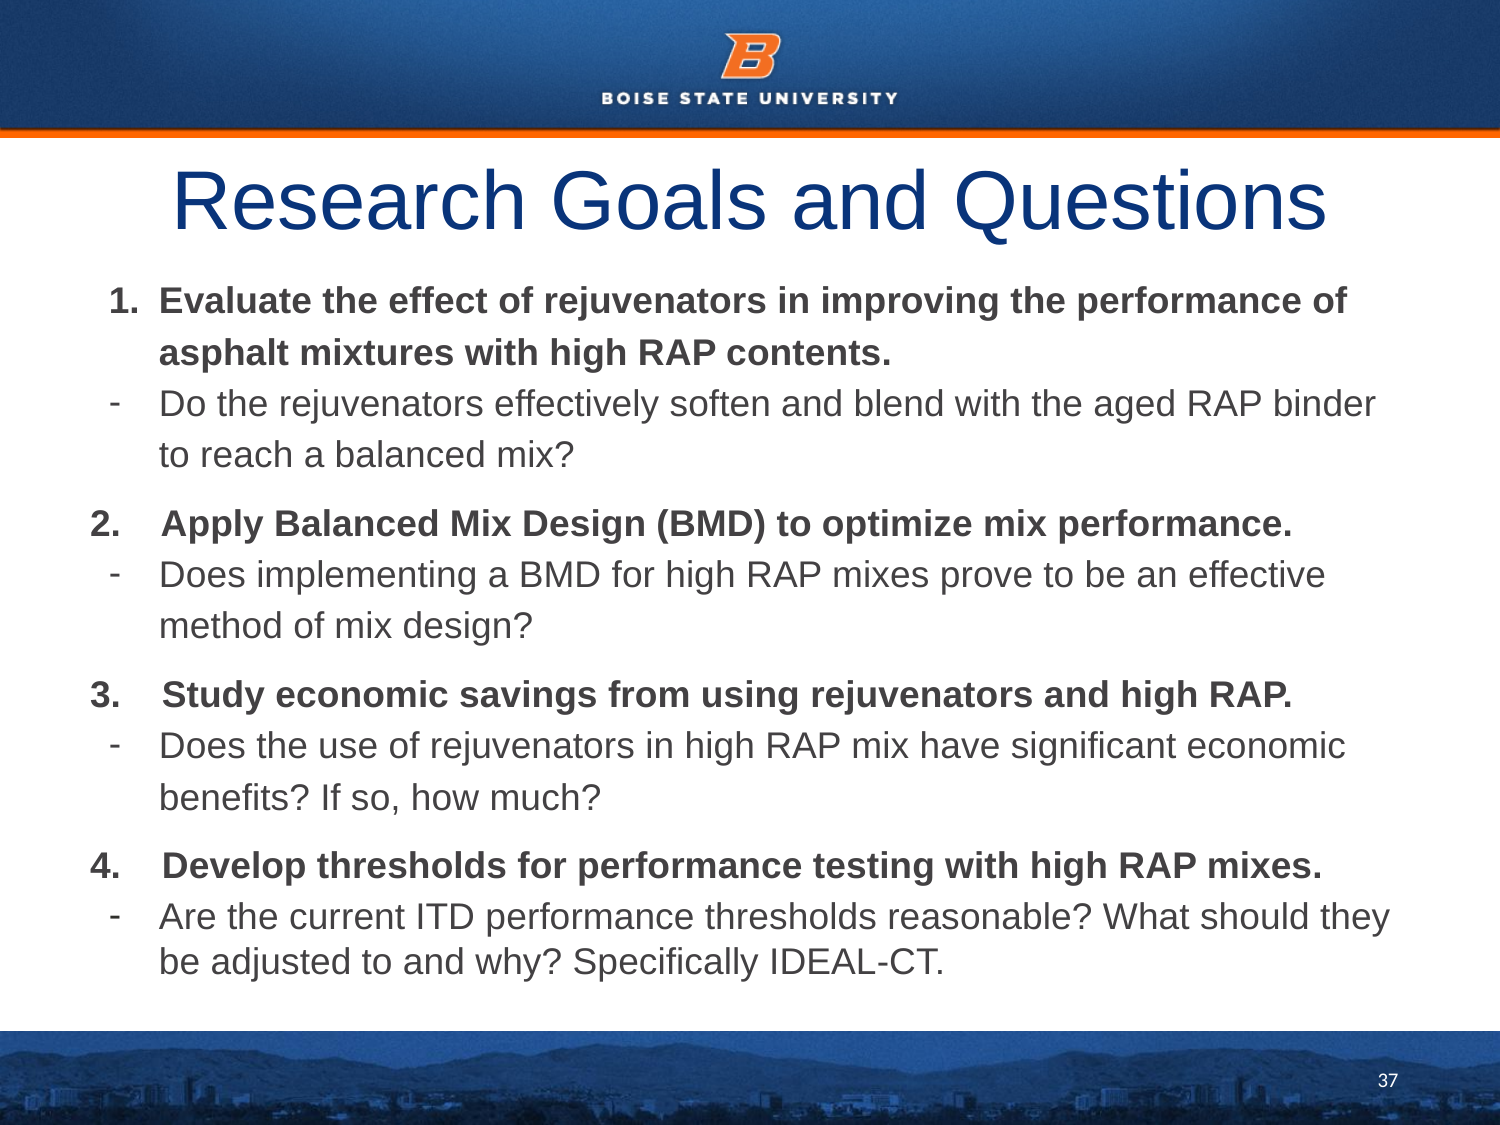

# Research Goals and Questions
Evaluate the effect of rejuvenators in improving the performance of asphalt mixtures with high RAP contents.
Do the rejuvenators effectively soften and blend with the aged RAP binder to reach a balanced mix?
2.    Apply Balanced Mix Design (BMD) to optimize mix performance.
Does implementing a BMD for high RAP mixes prove to be an effective method of mix design?
3.    Study economic savings from using rejuvenators and high RAP.
Does the use of rejuvenators in high RAP mix have significant economic benefits? If so, how much?
4.    Develop thresholds for performance testing with high RAP mixes.
Are the current ITD performance thresholds reasonable? What should they be adjusted to and why? Specifically IDEAL-CT.